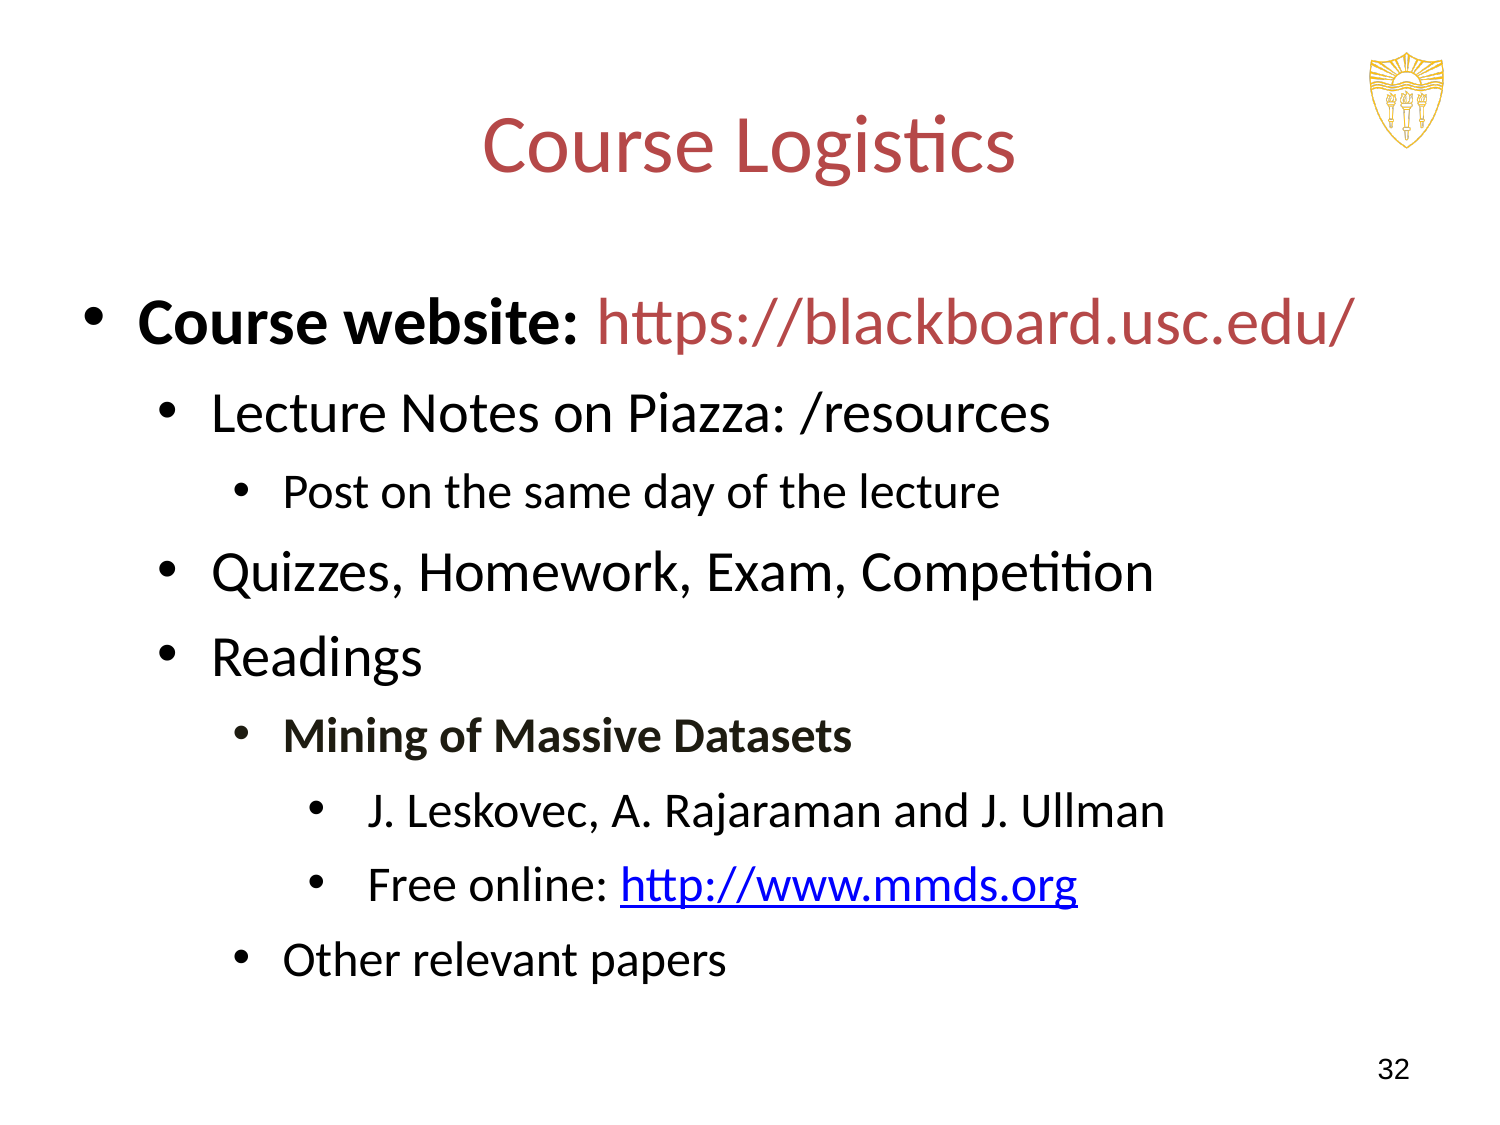

# Course Logistics
Course website: https://blackboard.usc.edu/
Lecture Notes on Piazza: /resources
Post on the same day of the lecture
Quizzes, Homework, Exam, Competition
Readings
Mining of Massive Datasets
J. Leskovec, A. Rajaraman and J. Ullman
Free online: http://www.mmds.org
Other relevant papers

32